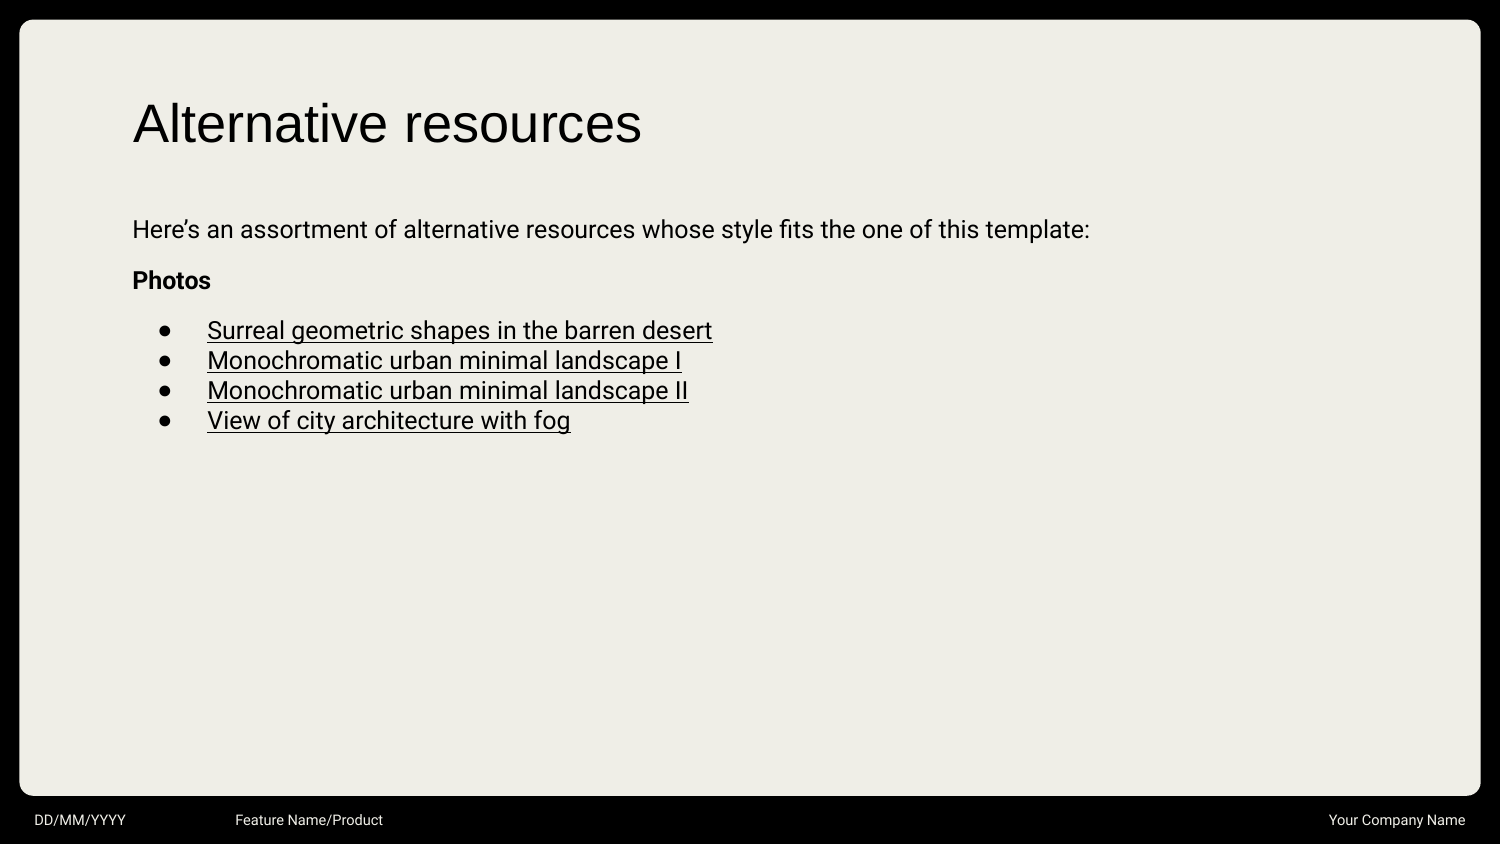

# Alternative resources
Here’s an assortment of alternative resources whose style fits the one of this template:
Photos
Surreal geometric shapes in the barren desert
Monochromatic urban minimal landscape I
Monochromatic urban minimal landscape II
View of city architecture with fog
DD/MM/YYYY
Feature Name/Product
Your Company Name